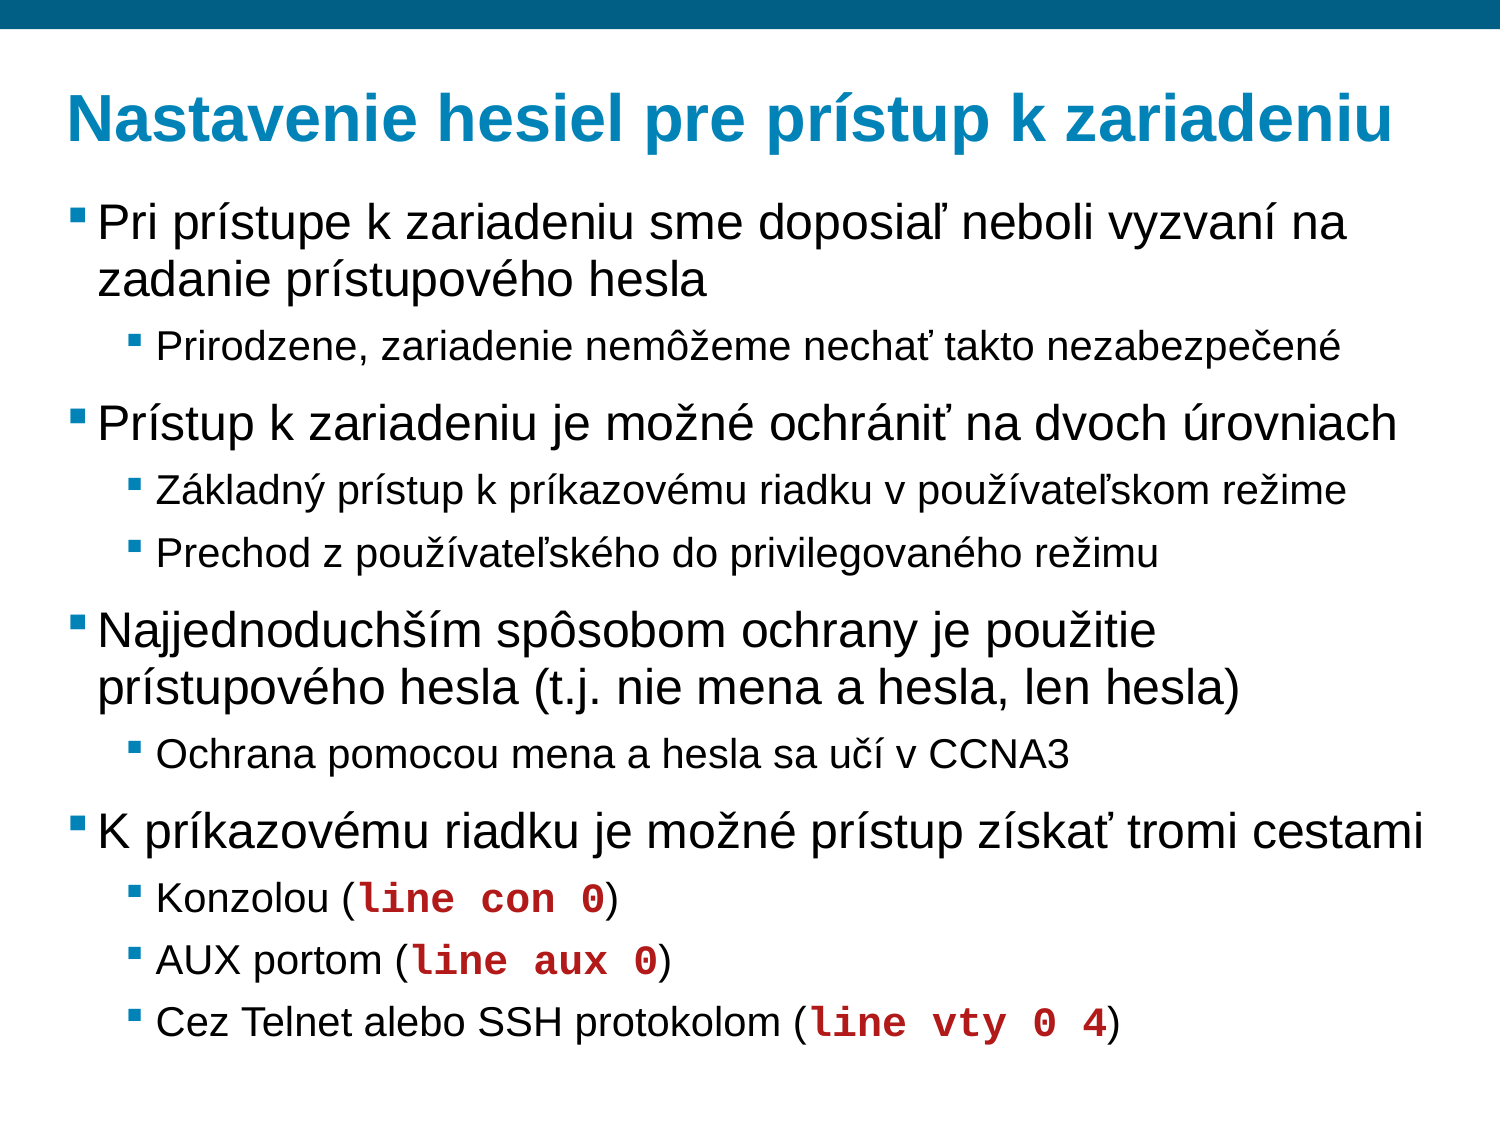

# Nastavenie hesiel pre prístup k zariadeniu
Pri prístupe k zariadeniu sme doposiaľ neboli vyzvaní na zadanie prístupového hesla
Prirodzene, zariadenie nemôžeme nechať takto nezabezpečené
Prístup k zariadeniu je možné ochrániť na dvoch úrovniach
Základný prístup k príkazovému riadku v používateľskom režime
Prechod z používateľského do privilegovaného režimu
Najjednoduchším spôsobom ochrany je použitie prístupového hesla (t.j. nie mena a hesla, len hesla)
Ochrana pomocou mena a hesla sa učí v CCNA3
K príkazovému riadku je možné prístup získať tromi cestami
Konzolou (line con 0)
AUX portom (line aux 0)
Cez Telnet alebo SSH protokolom (line vty 0 4)